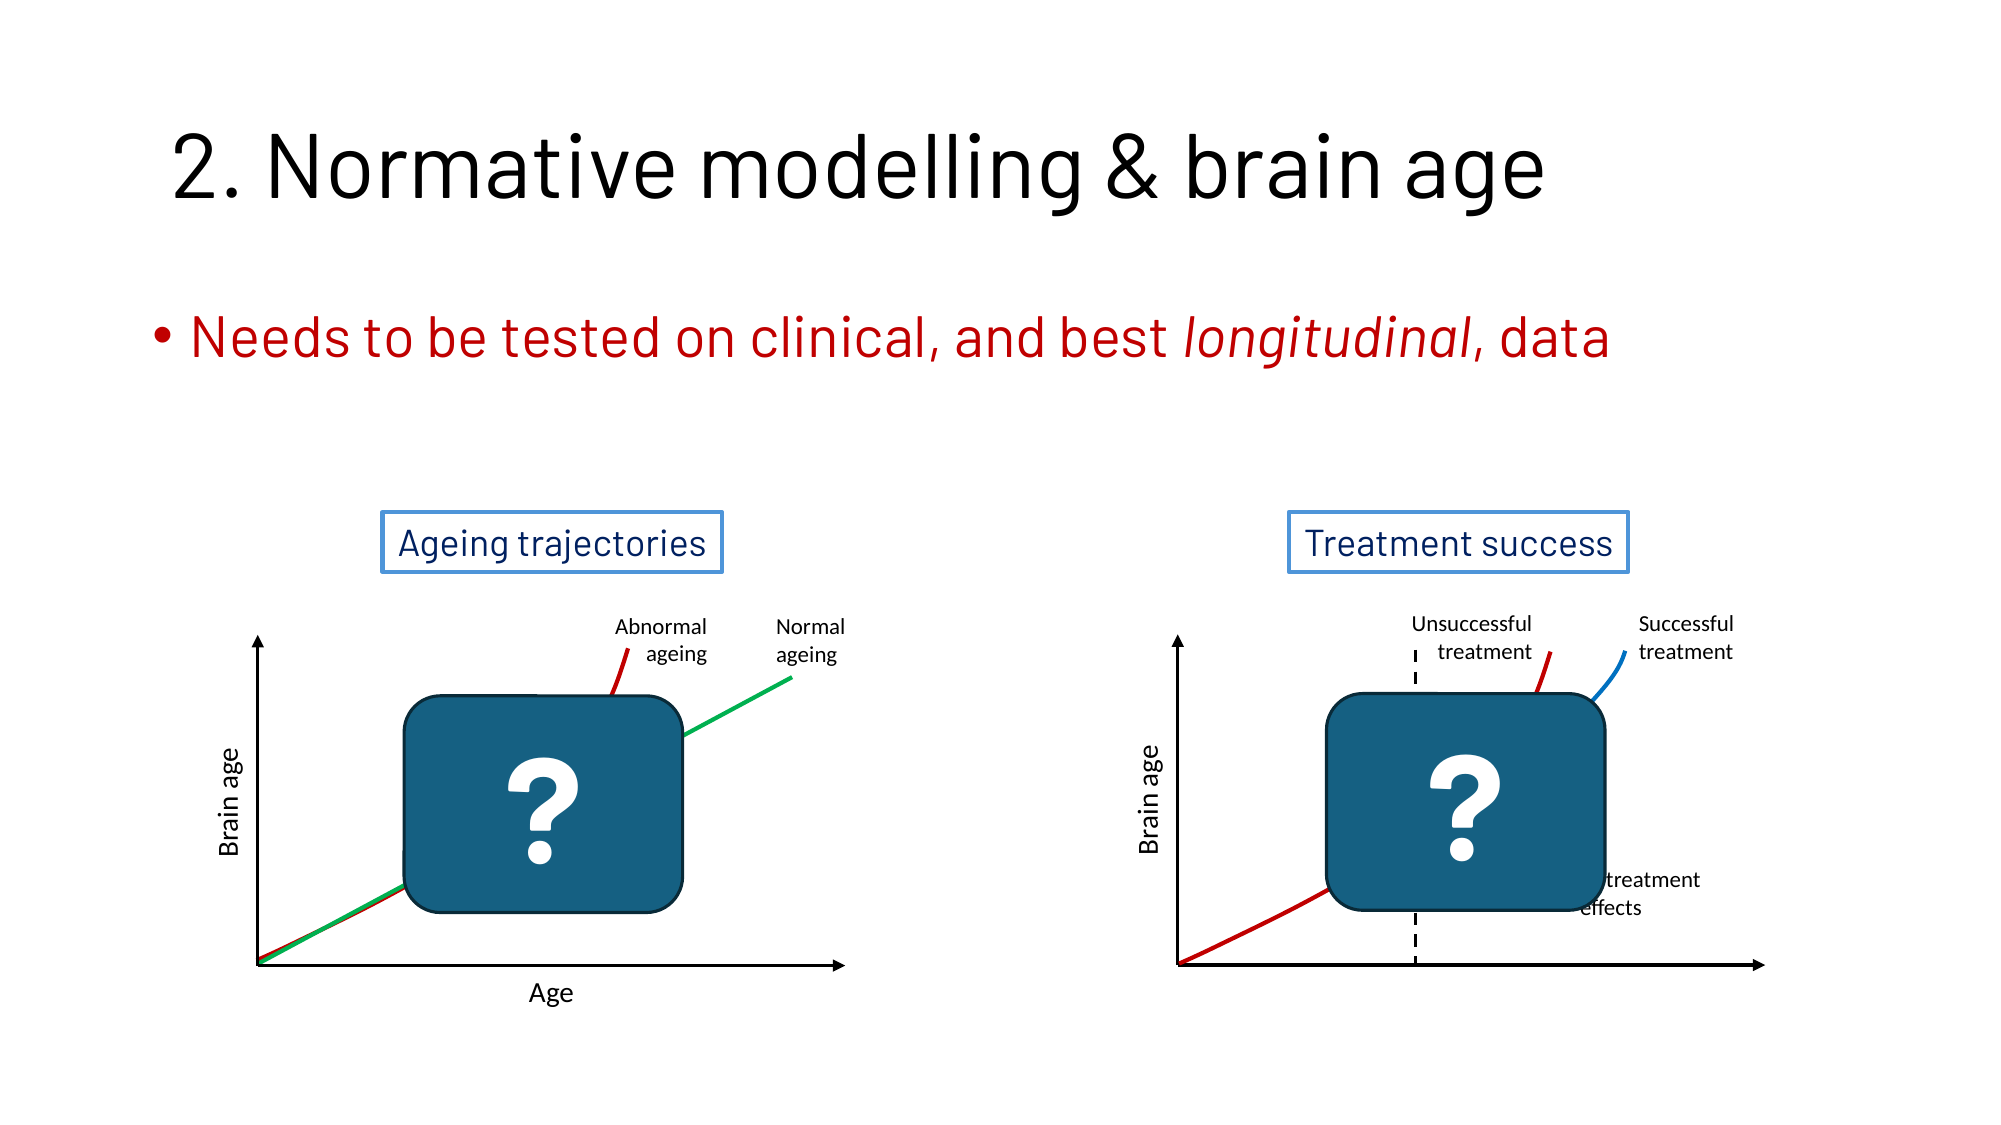

# 2. Normative modelling & brain age
Needs to be tested on clinical, and best longitudinal, data

Ageing trajectories
Treatment success
Successful treatment
Unsuccessful treatment
Abnormal ageing
Normal ageing

Brain age
Age

Onset of treatment effects
?
?
Brain age